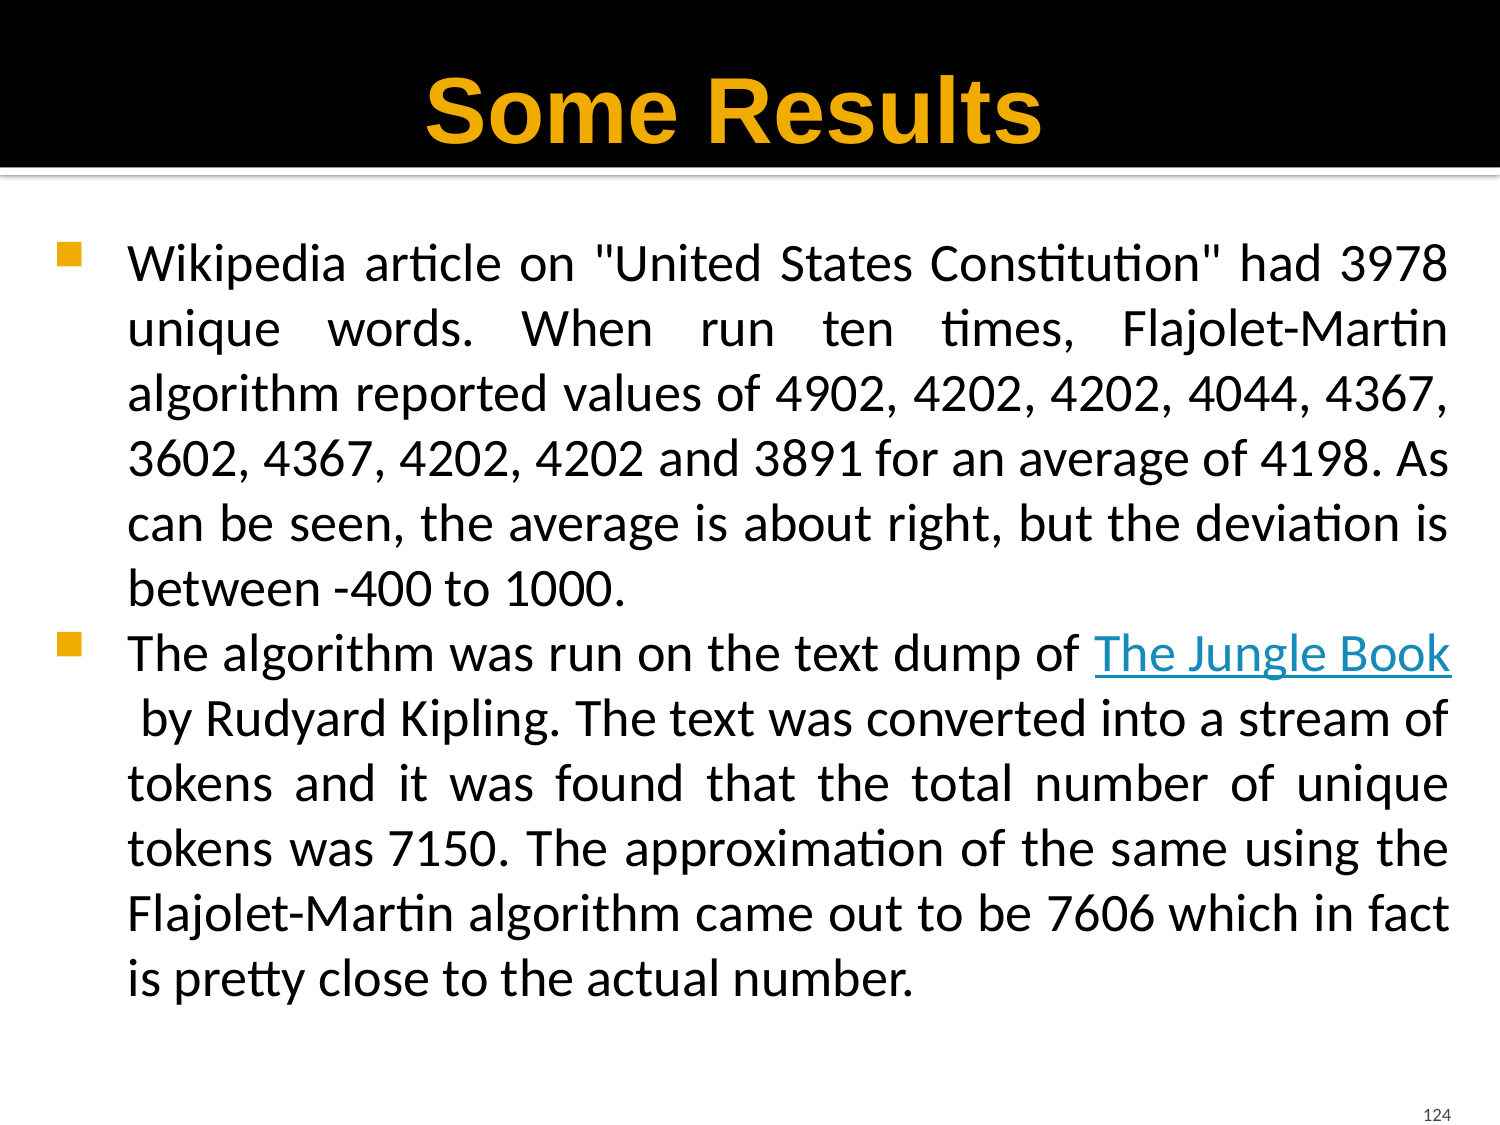

# Some Results
Wikipedia article on "United States Constitution" had 3978 unique words. When run ten times, Flajolet-Martin algorithm reported values of 4902, 4202, 4202, 4044, 4367, 3602, 4367, 4202, 4202 and 3891 for an average of 4198. As can be seen, the average is about right, but the deviation is between -400 to 1000.
The algorithm was run on the text dump of The Jungle Book by Rudyard Kipling. The text was converted into a stream of tokens and it was found that the total number of unique tokens was 7150. The approximation of the same using the Flajolet-Martin algorithm came out to be 7606 which in fact is pretty close to the actual number.
124